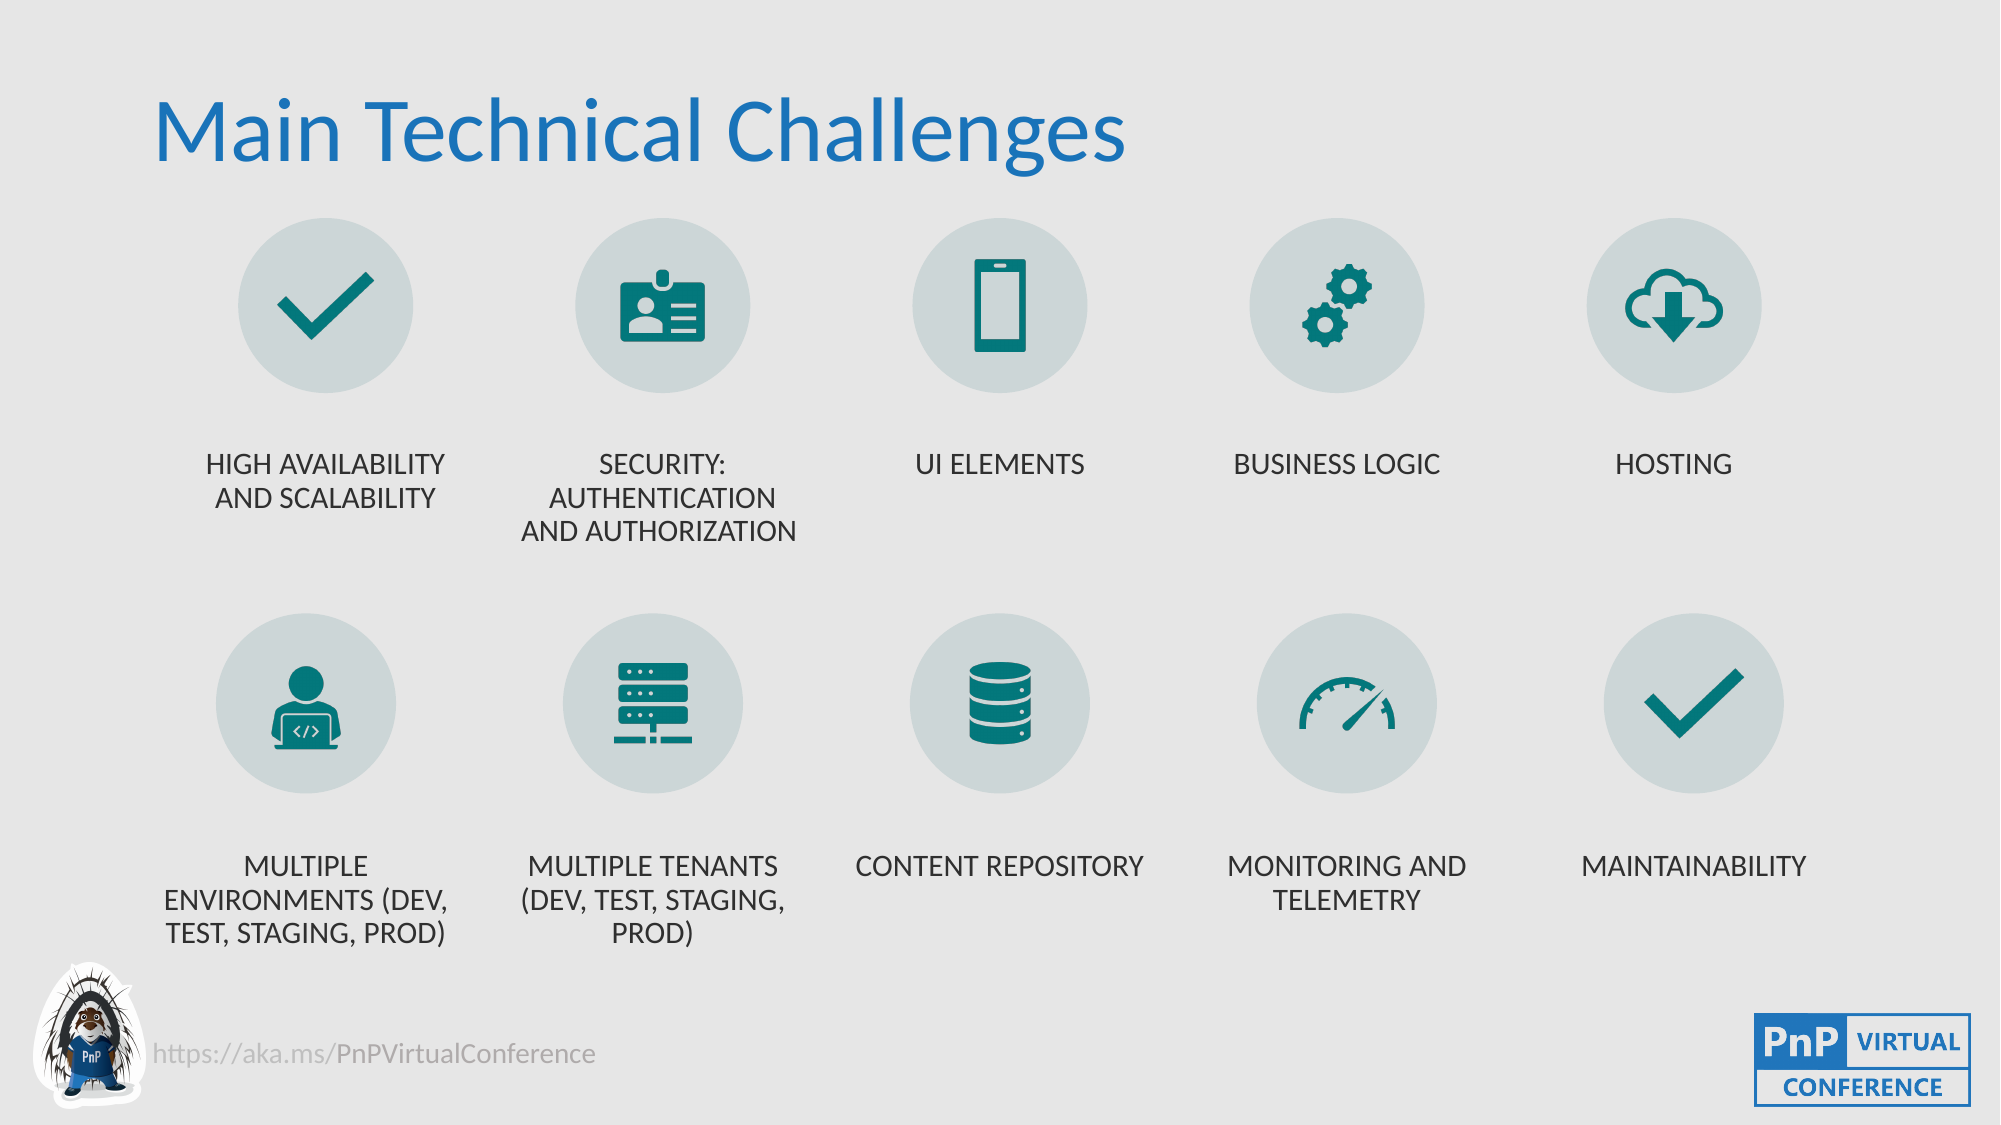

# Main Technical Challenges
High Availability and Scalability
Security: Authentication and Authorization
UI Elements
Business Logic
Hosting
Multiple environments (DEV, TEST, STAGING, PROD)
Multiple tenants (DEV, TEST, STAGING, PROD)
Content Repository
Monitoring and telemetry
Maintainability